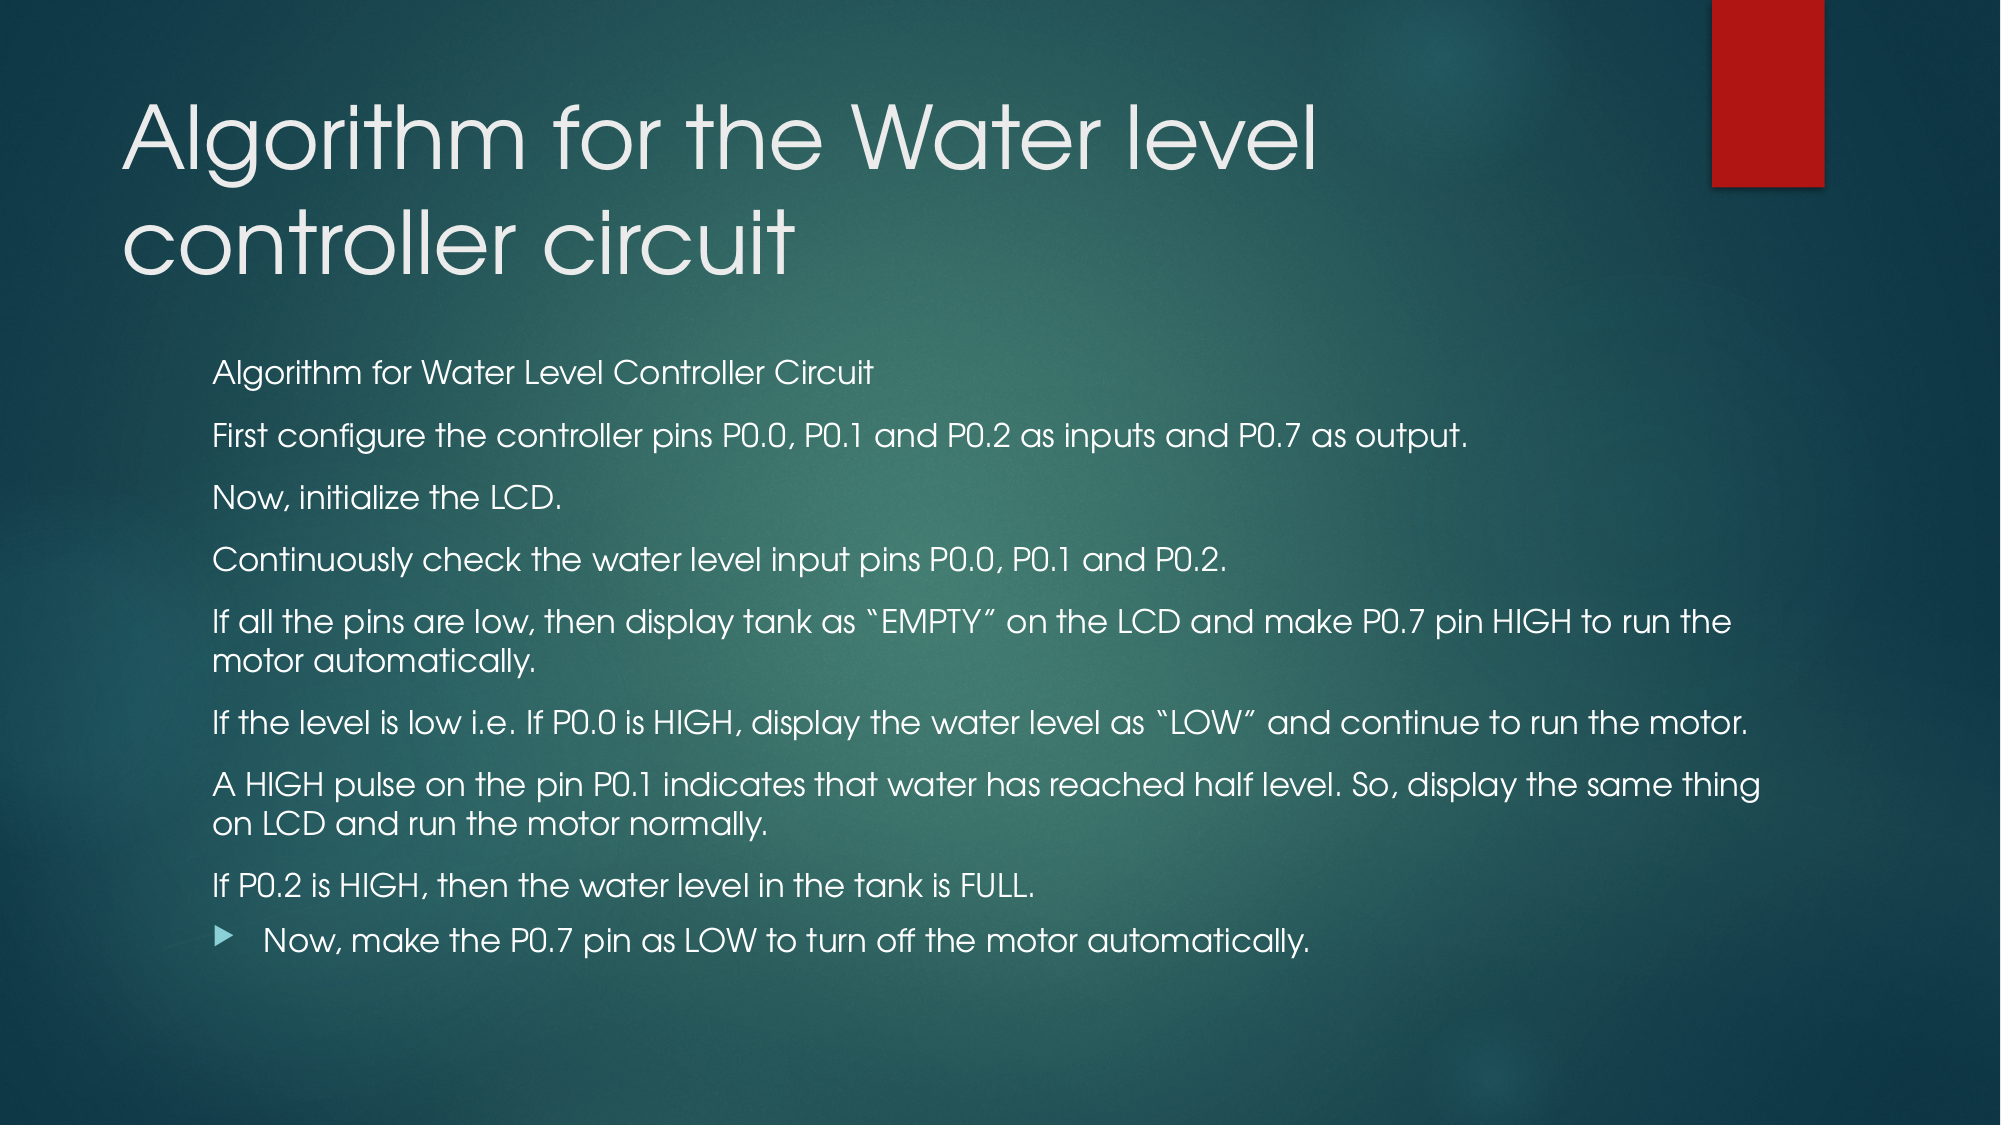

# Algorithm for the Water level controller circuit
Algorithm for Water Level Controller Circuit
First configure the controller pins P0.0, P0.1 and P0.2 as inputs and P0.7 as output.
Now, initialize the LCD.
Continuously check the water level input pins P0.0, P0.1 and P0.2.
If all the pins are low, then display tank as “EMPTY” on the LCD and make P0.7 pin HIGH to run the motor automatically.
If the level is low i.e. If P0.0 is HIGH, display the water level as “LOW” and continue to run the motor.
A HIGH pulse on the pin P0.1 indicates that water has reached half level. So, display the same thing on LCD and run the motor normally.
If P0.2 is HIGH, then the water level in the tank is FULL.
Now, make the P0.7 pin as LOW to turn off the motor automatically.